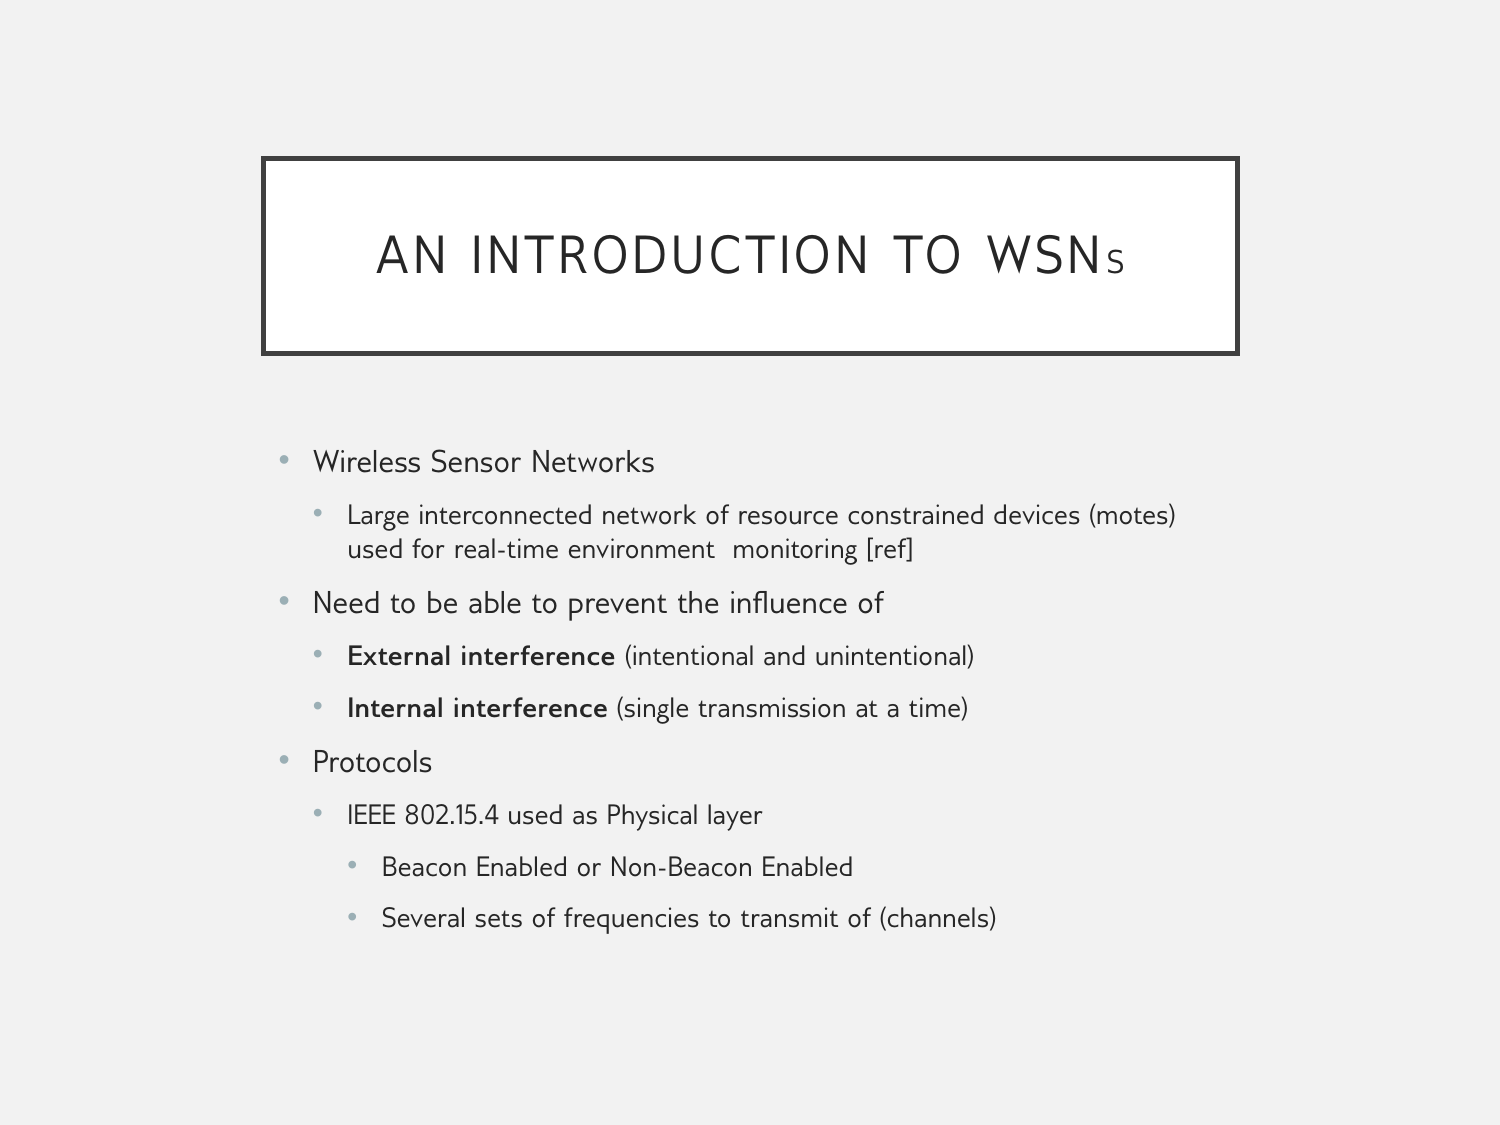

# An introduction to wsns
Wireless Sensor Networks
Large interconnected network of resource constrained devices (motes) used for real-time environment  monitoring [ref]
Need to be able to prevent the influence of
External interference (intentional and unintentional)
Internal interference (single transmission at a time)
Protocols
IEEE 802.15.4 used as Physical layer
Beacon Enabled or Non-Beacon Enabled
Several sets of frequencies to transmit of (channels)